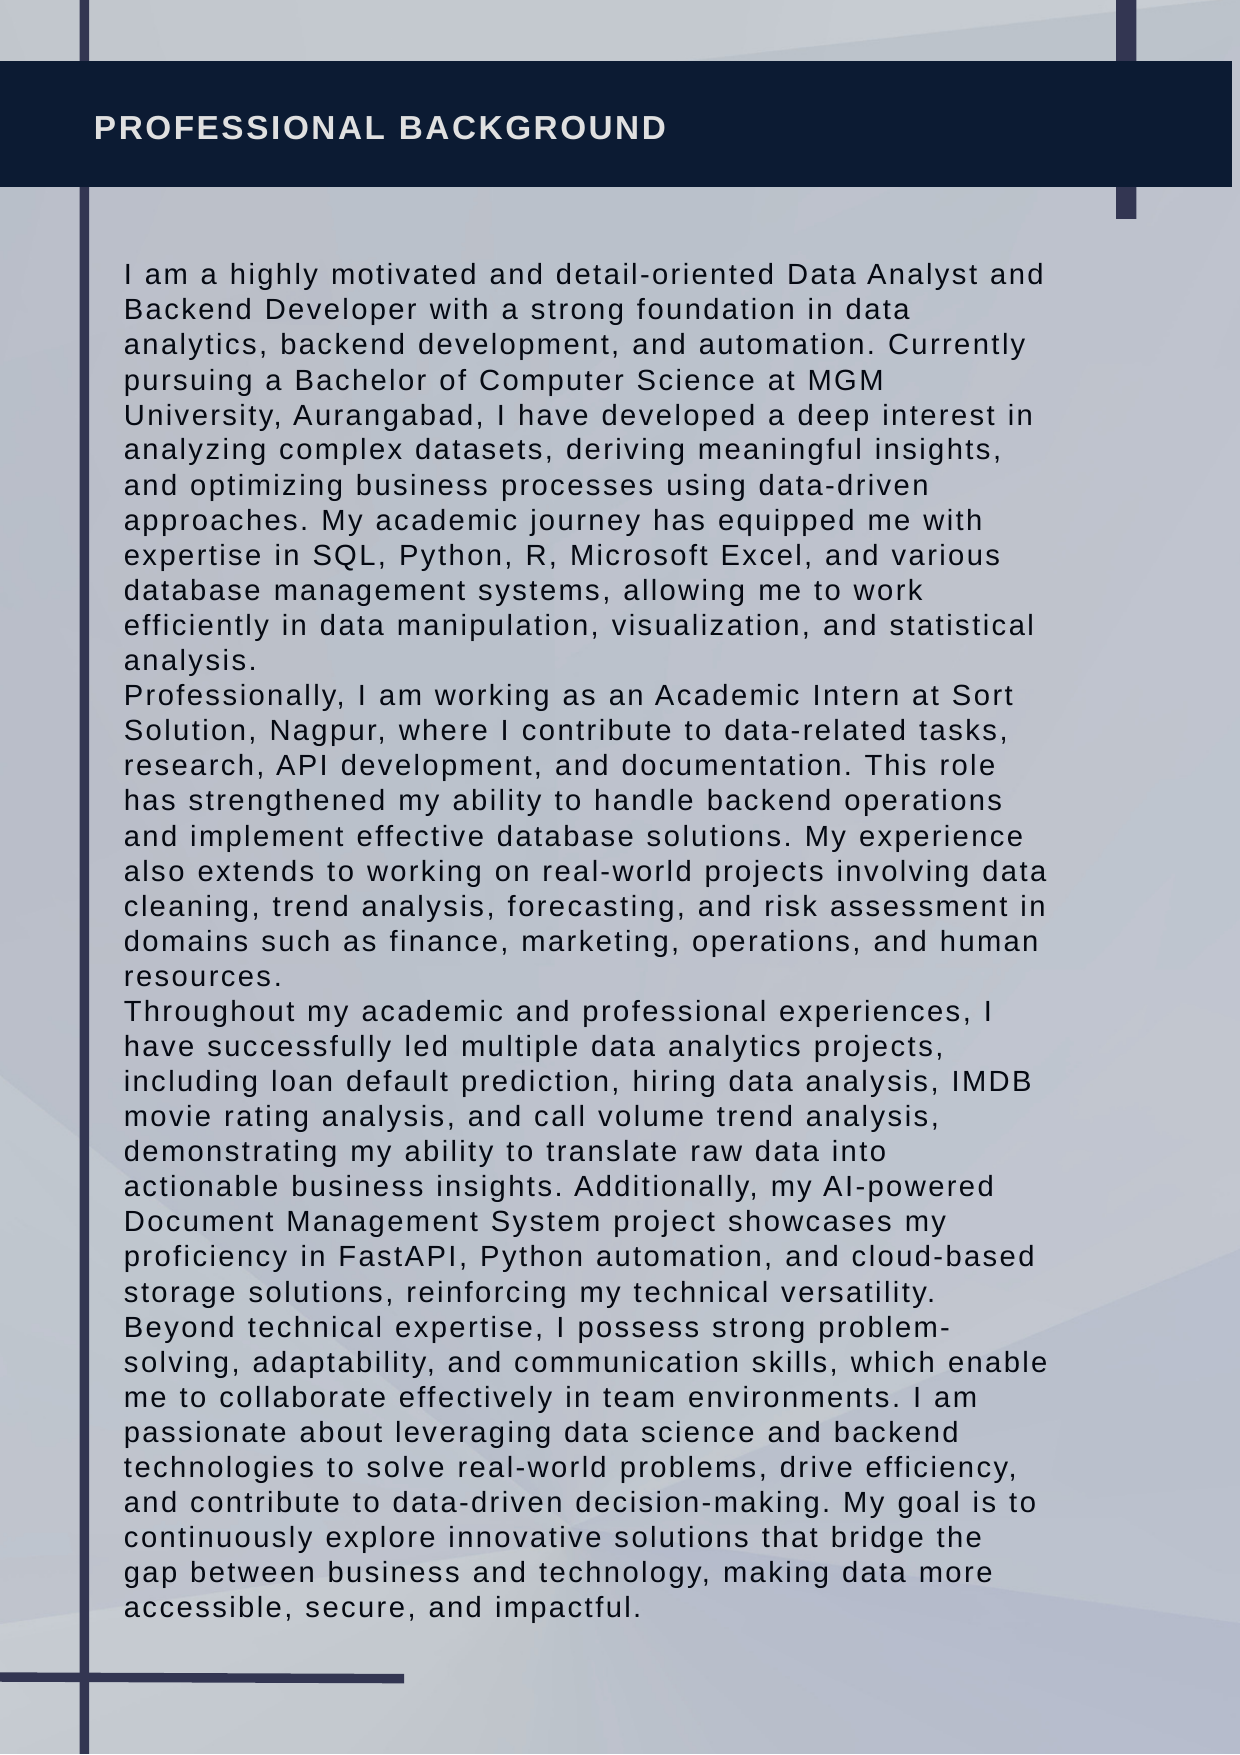

PROFESSIONAL BACKGROUND

I am a highly motivated and detail-oriented Data Analyst and Backend Developer with a strong foundation in data analytics, backend development, and automation. Currently pursuing a Bachelor of Computer Science at MGM University, Aurangabad, I have developed a deep interest in analyzing complex datasets, deriving meaningful insights, and optimizing business processes using data-driven approaches. My academic journey has equipped me with expertise in SQL, Python, R, Microsoft Excel, and various database management systems, allowing me to work efficiently in data manipulation, visualization, and statistical analysis.
Professionally, I am working as an Academic Intern at Sort Solution, Nagpur, where I contribute to data-related tasks, research, API development, and documentation. This role has strengthened my ability to handle backend operations and implement effective database solutions. My experience also extends to working on real-world projects involving data cleaning, trend analysis, forecasting, and risk assessment in domains such as finance, marketing, operations, and human resources.
Throughout my academic and professional experiences, I have successfully led multiple data analytics projects, including loan default prediction, hiring data analysis, IMDB movie rating analysis, and call volume trend analysis, demonstrating my ability to translate raw data into actionable business insights. Additionally, my AI-powered Document Management System project showcases my proficiency in FastAPI, Python automation, and cloud-based storage solutions, reinforcing my technical versatility.
Beyond technical expertise, I possess strong problem-solving, adaptability, and communication skills, which enable me to collaborate effectively in team environments. I am passionate about leveraging data science and backend technologies to solve real-world problems, drive efficiency, and contribute to data-driven decision-making. My goal is to continuously explore innovative solutions that bridge the gap between business and technology, making data more accessible, secure, and impactful.